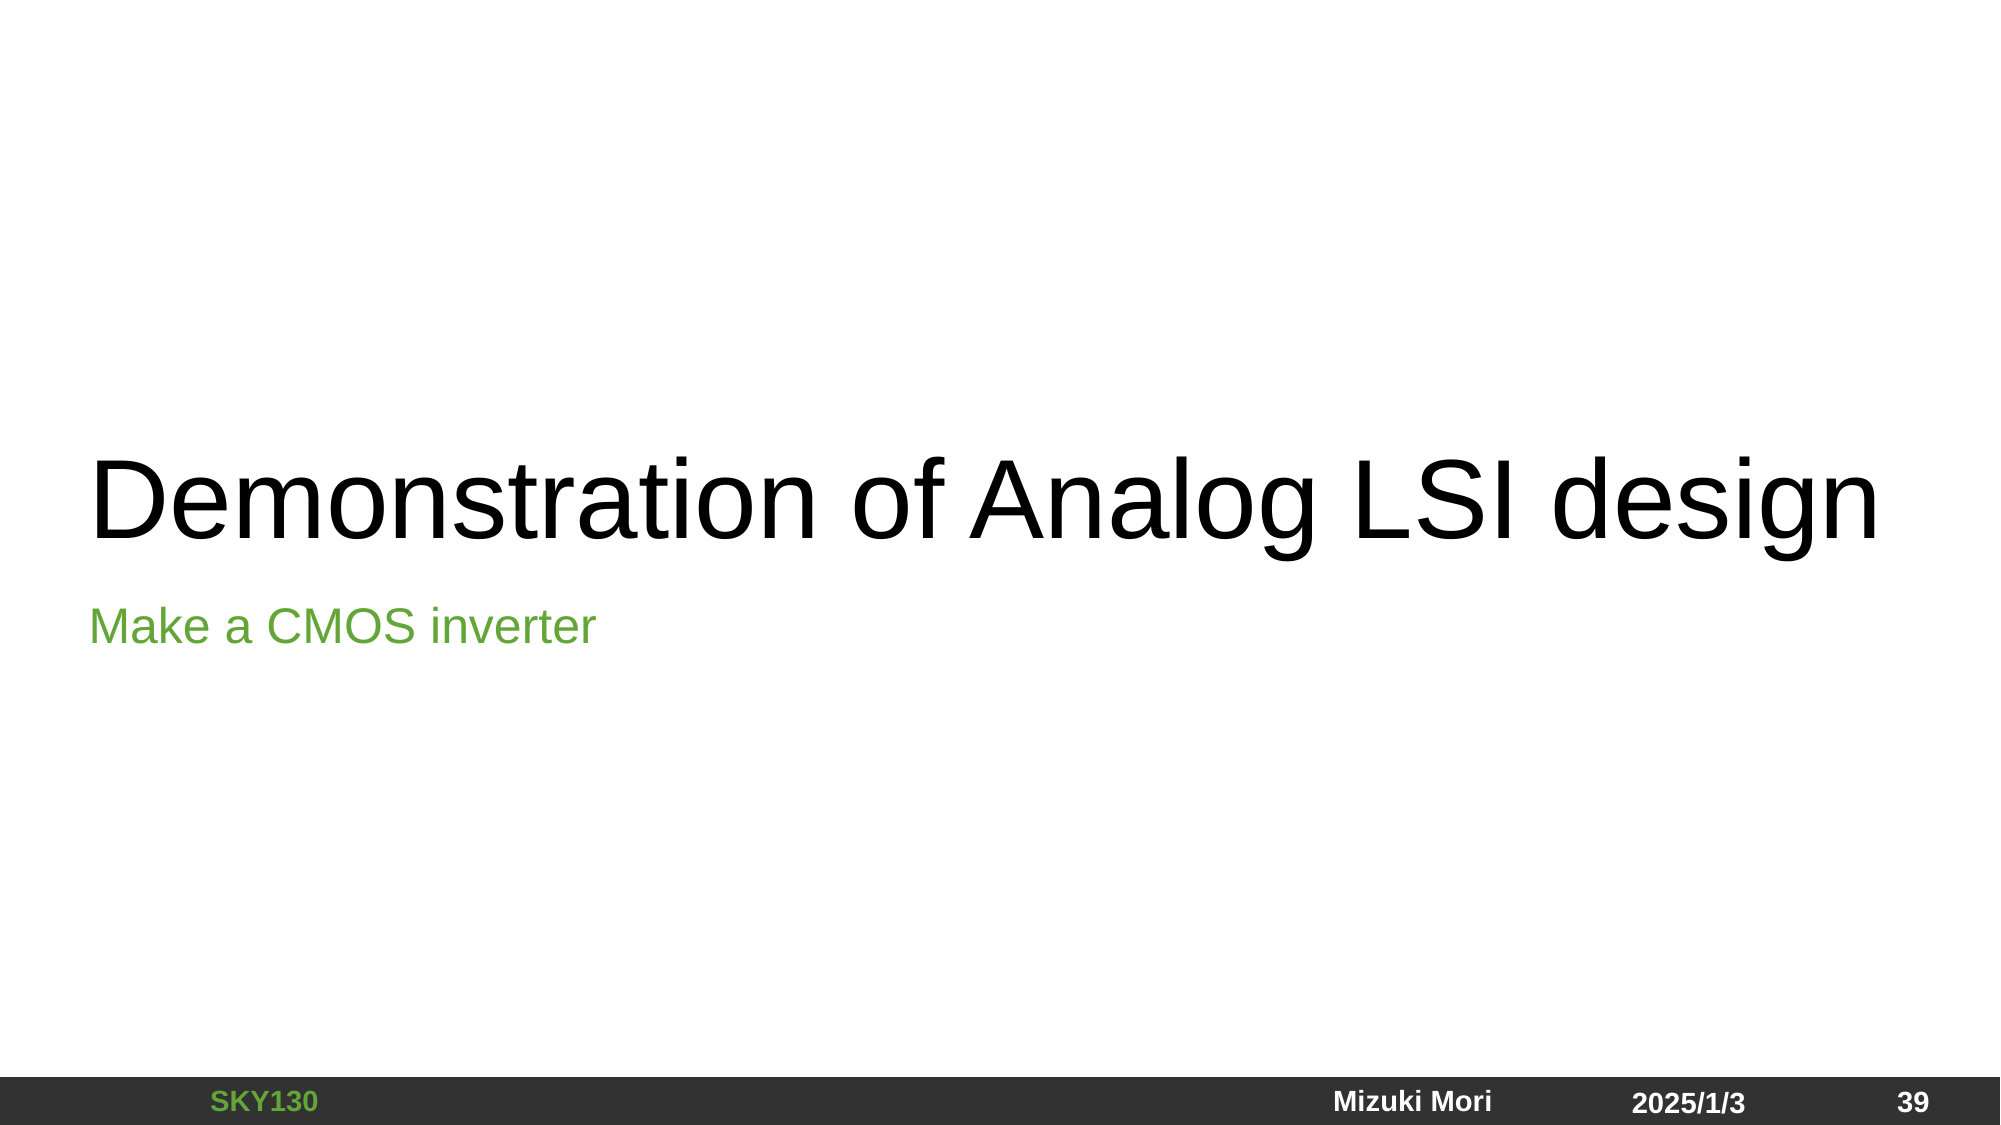

# Demonstration of Analog LSI design
Make a CMOS inverter
39
2025/1/3